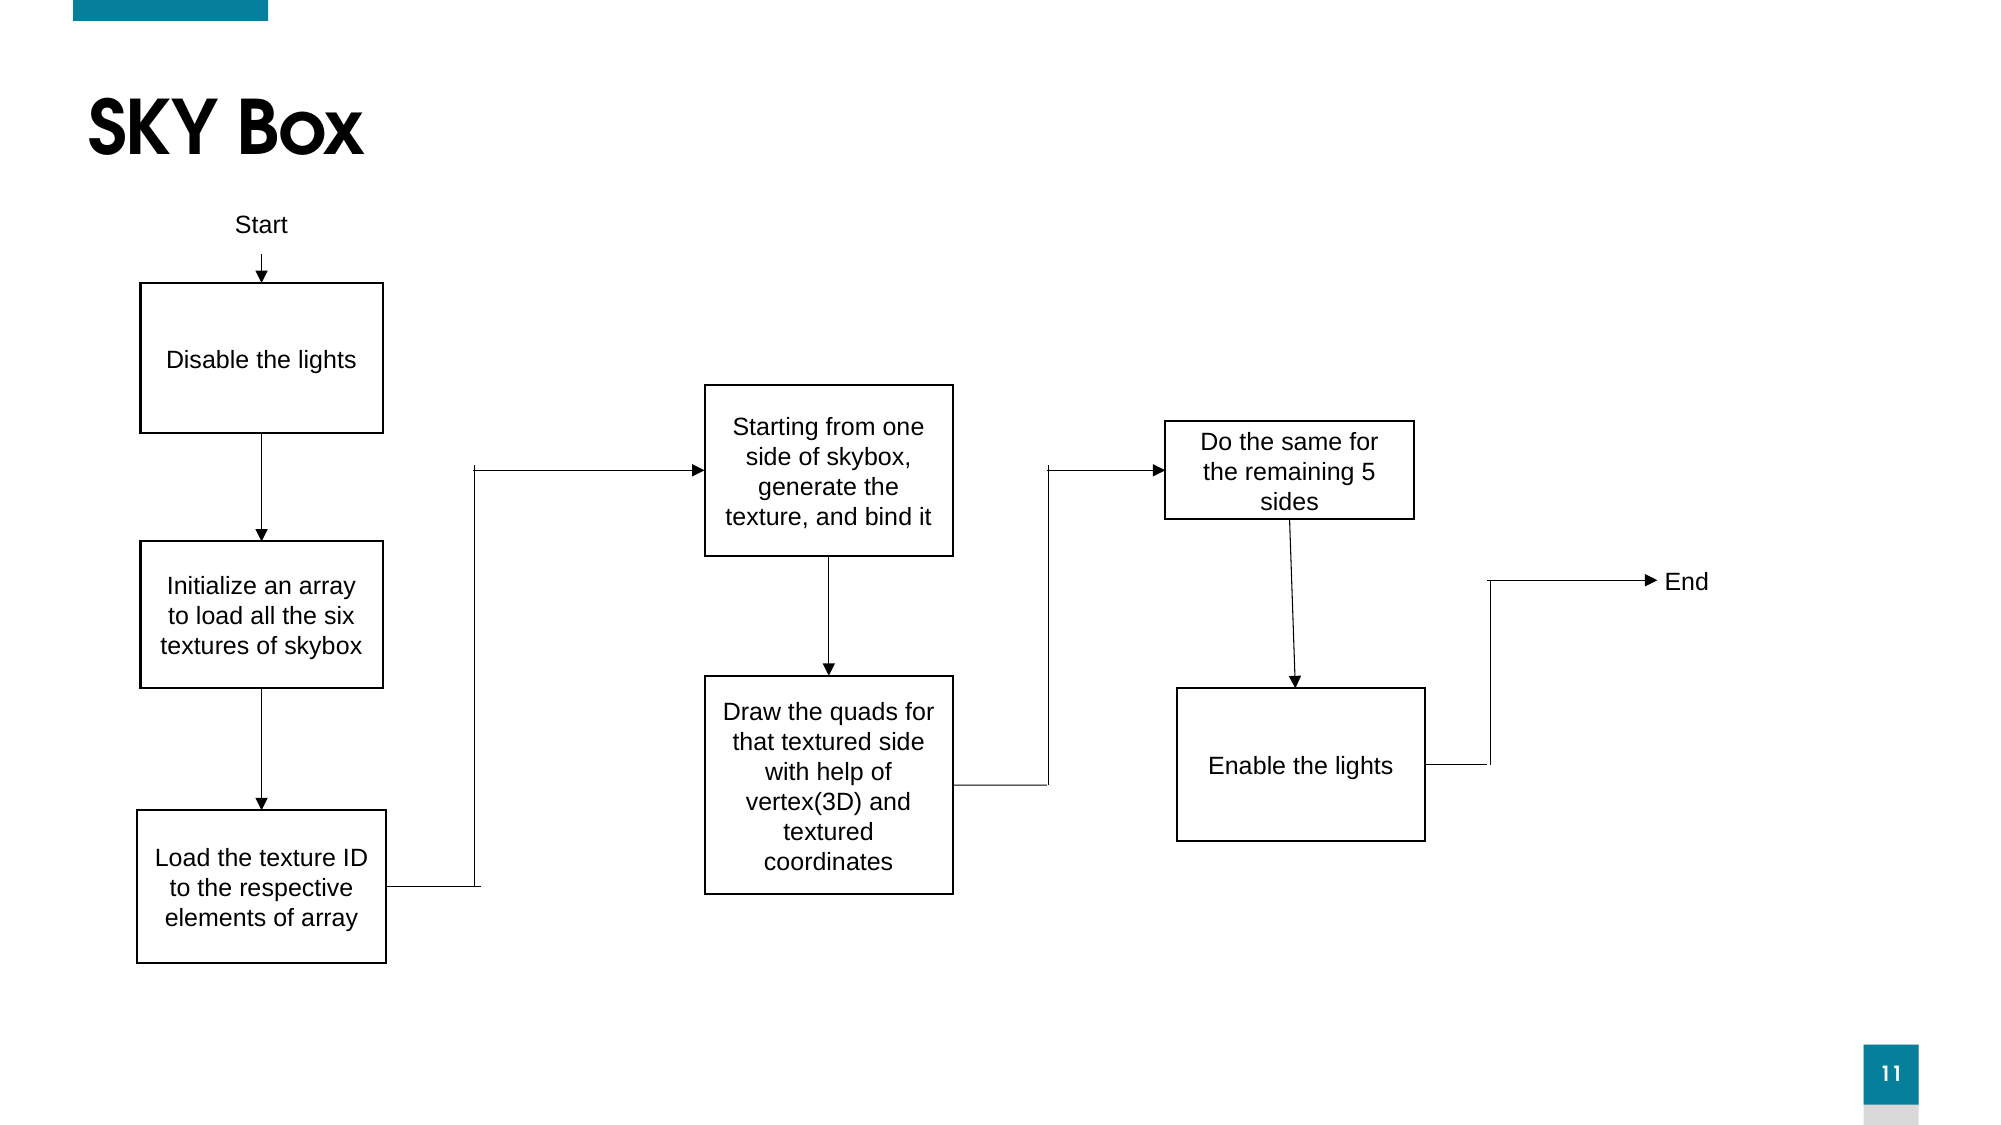

# SKY Box

Start
Disable the lights
Starting from one side of skybox, generate the texture, and bind it
Do the same for the remaining 5 sides
Initialize an array to load all the six textures of skybox
End
Draw the quads for that textured side with help of vertex(3D) and textured coordinates
Enable the lights
Load the texture ID to the respective elements of array